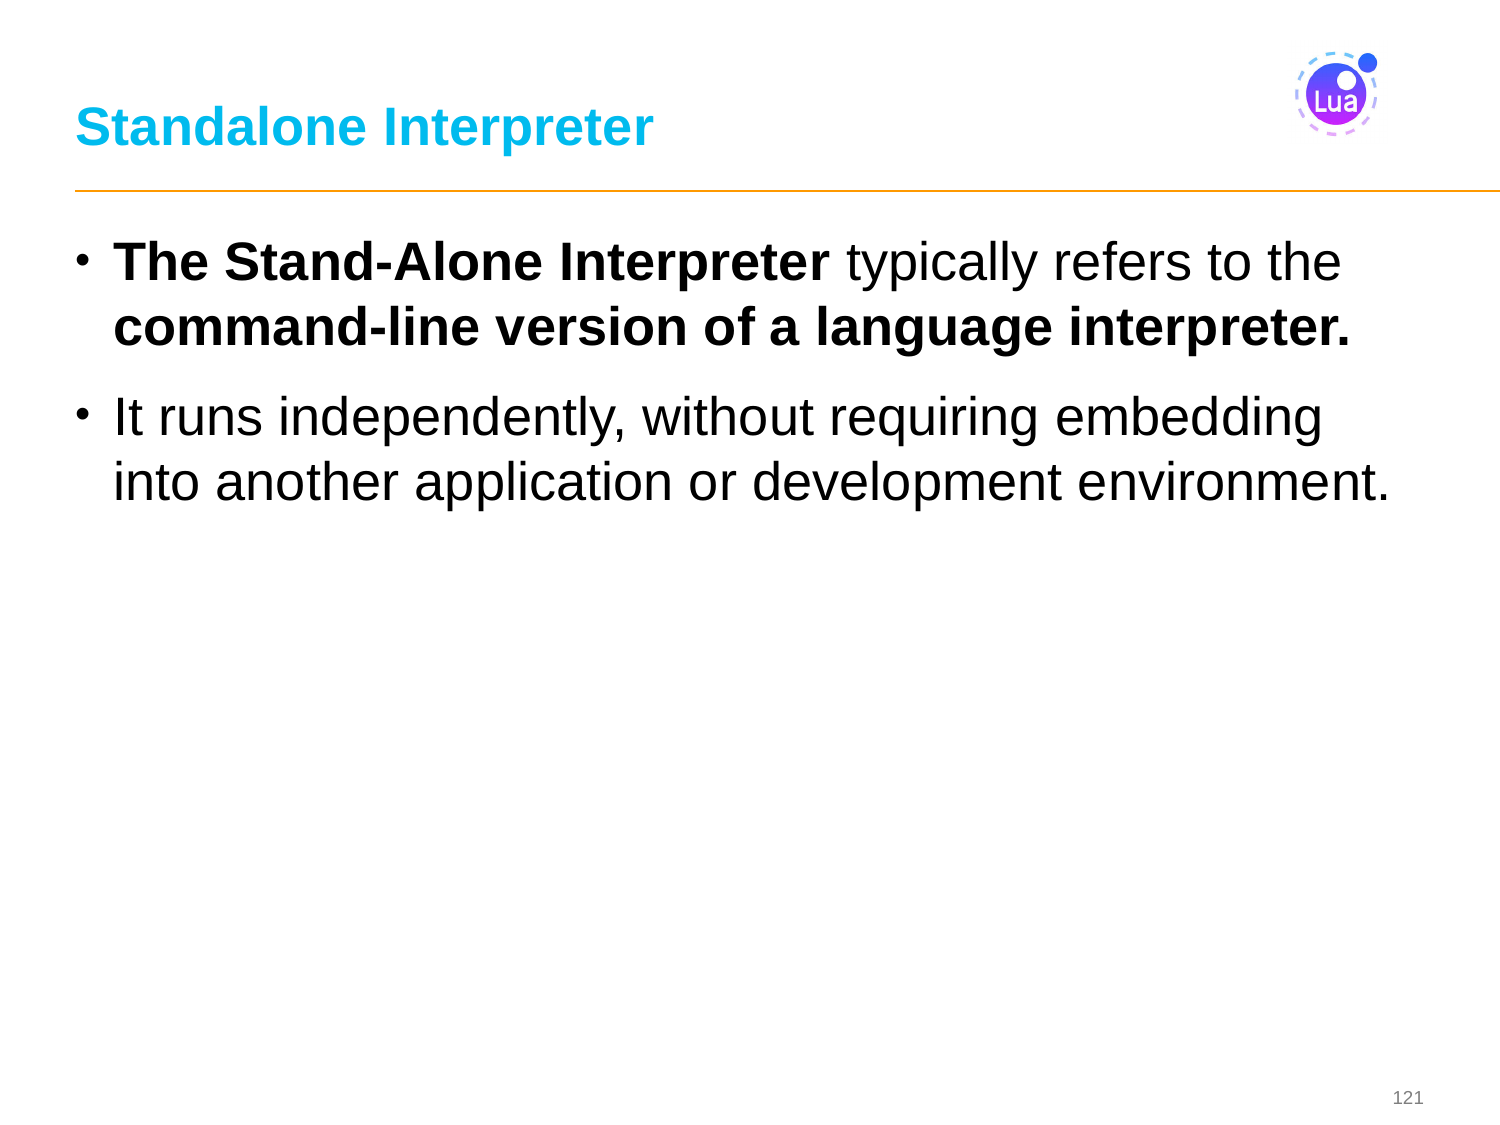

# Standalone Interpreter
The Stand-Alone Interpreter typically refers to the command-line version of a language interpreter.
It runs independently, without requiring embedding into another application or development environment.